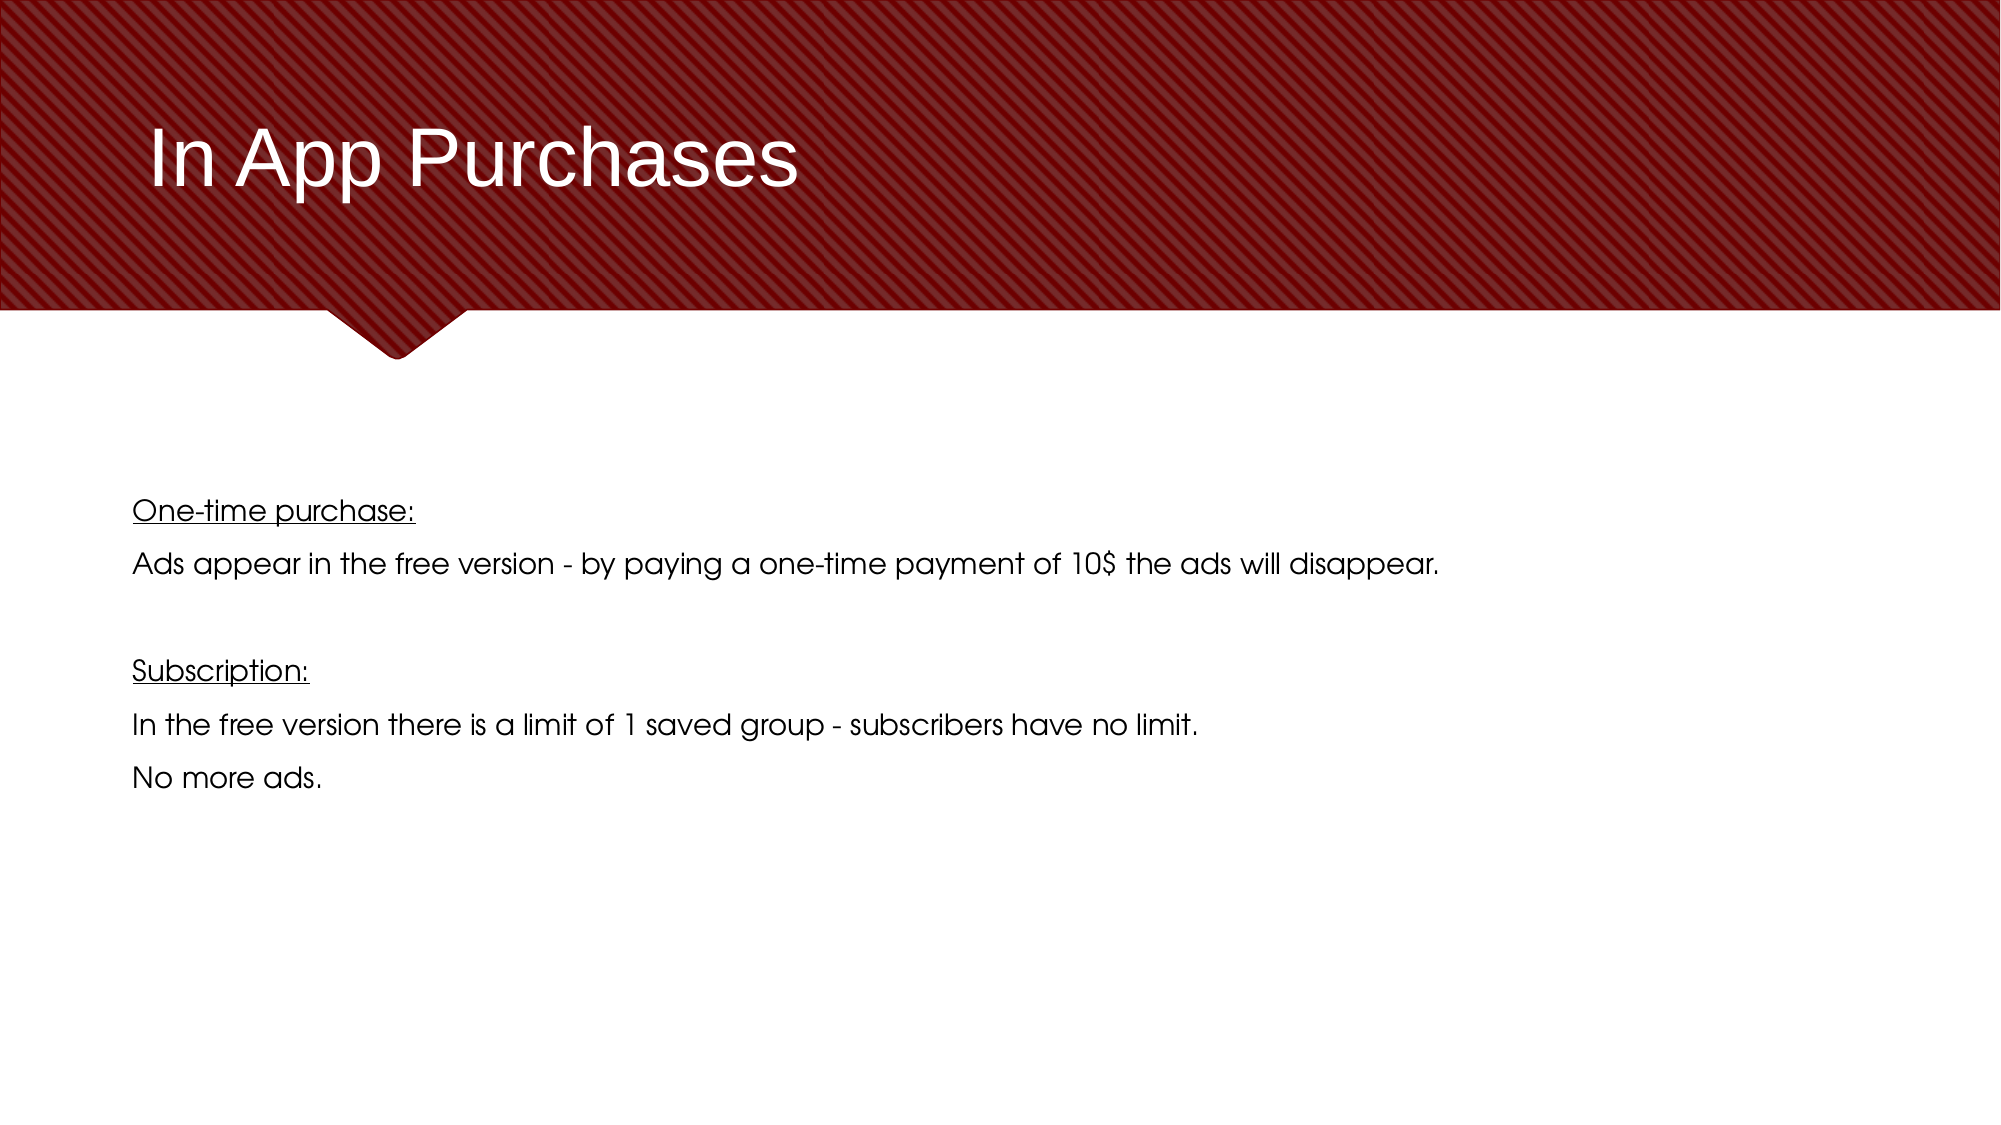

# In App Purchases
One-time purchase:
Ads appear in the free version - by paying a one-time payment of 10$ the ads will disappear.

Subscription:
In the free version there is a limit of 1 saved group - subscribers have no limit.
No more ads.